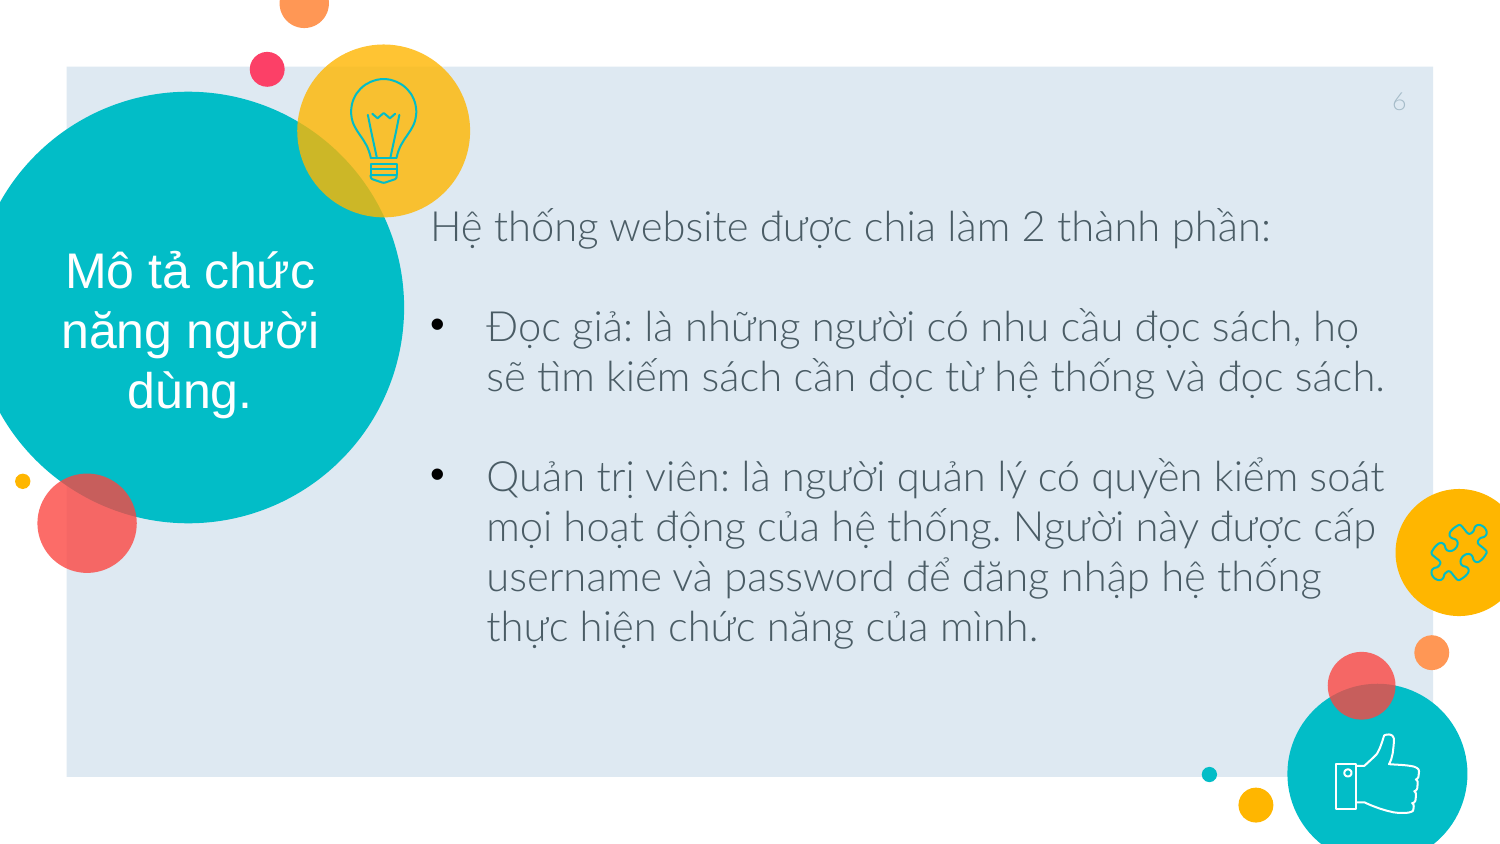

6
# Mô tả chức năng người dùng.
Hệ thống website được chia làm 2 thành phần:

Đọc giả: là những người có nhu cầu đọc sách, họ sẽ tìm kiếm sách cần đọc từ hệ thống và đọc sách.

Quản trị viên: là người quản lý có quyền kiểm soát mọi hoạt động của hệ thống. Người này được cấp username và password để đăng nhập hệ thống thực hiện chức năng của mình.